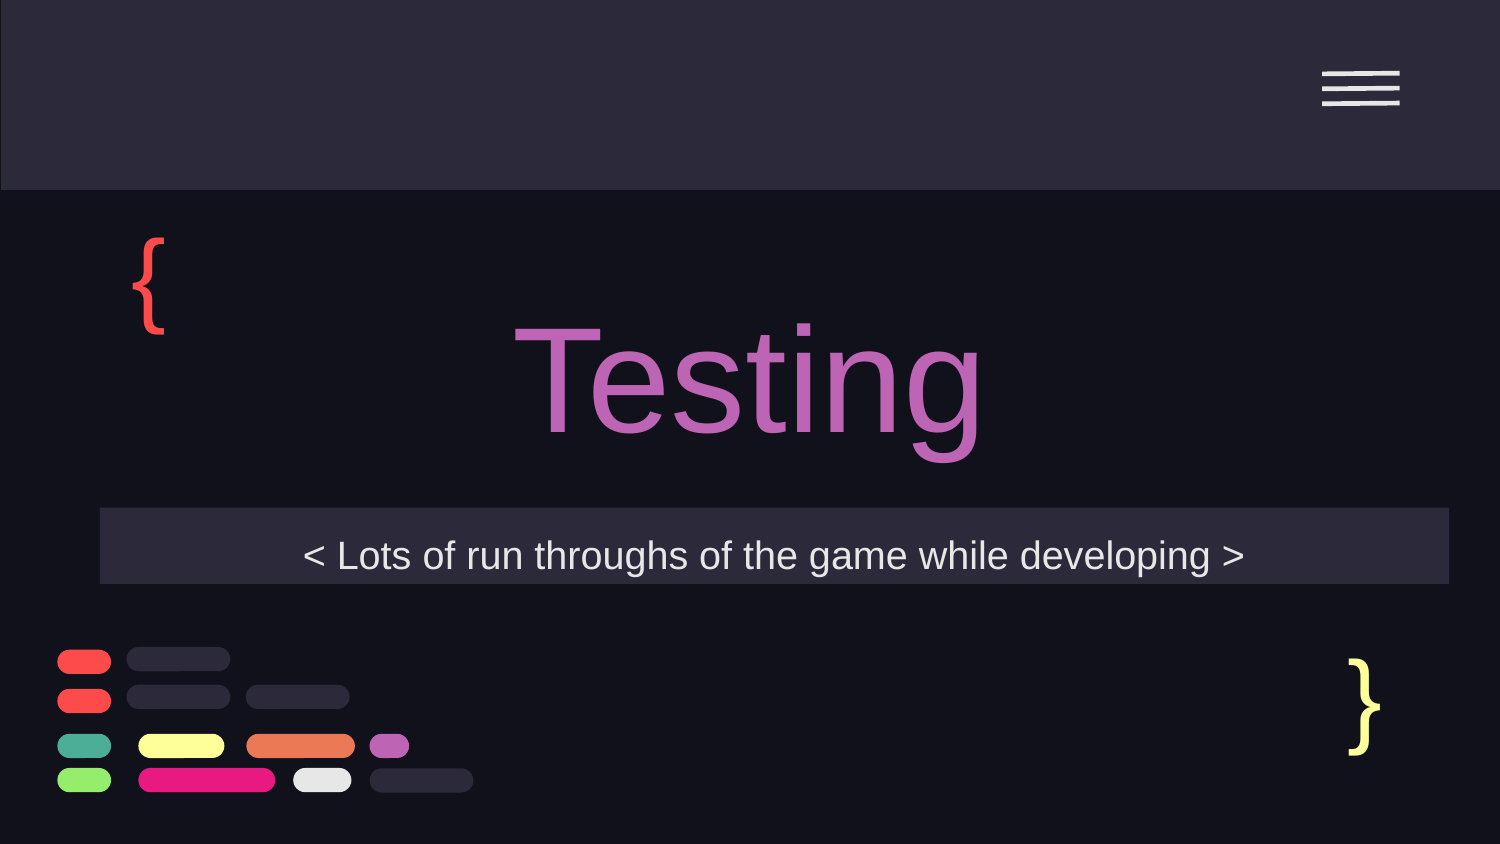

{
# Testing
< Lots of run throughs of the game while developing >
}